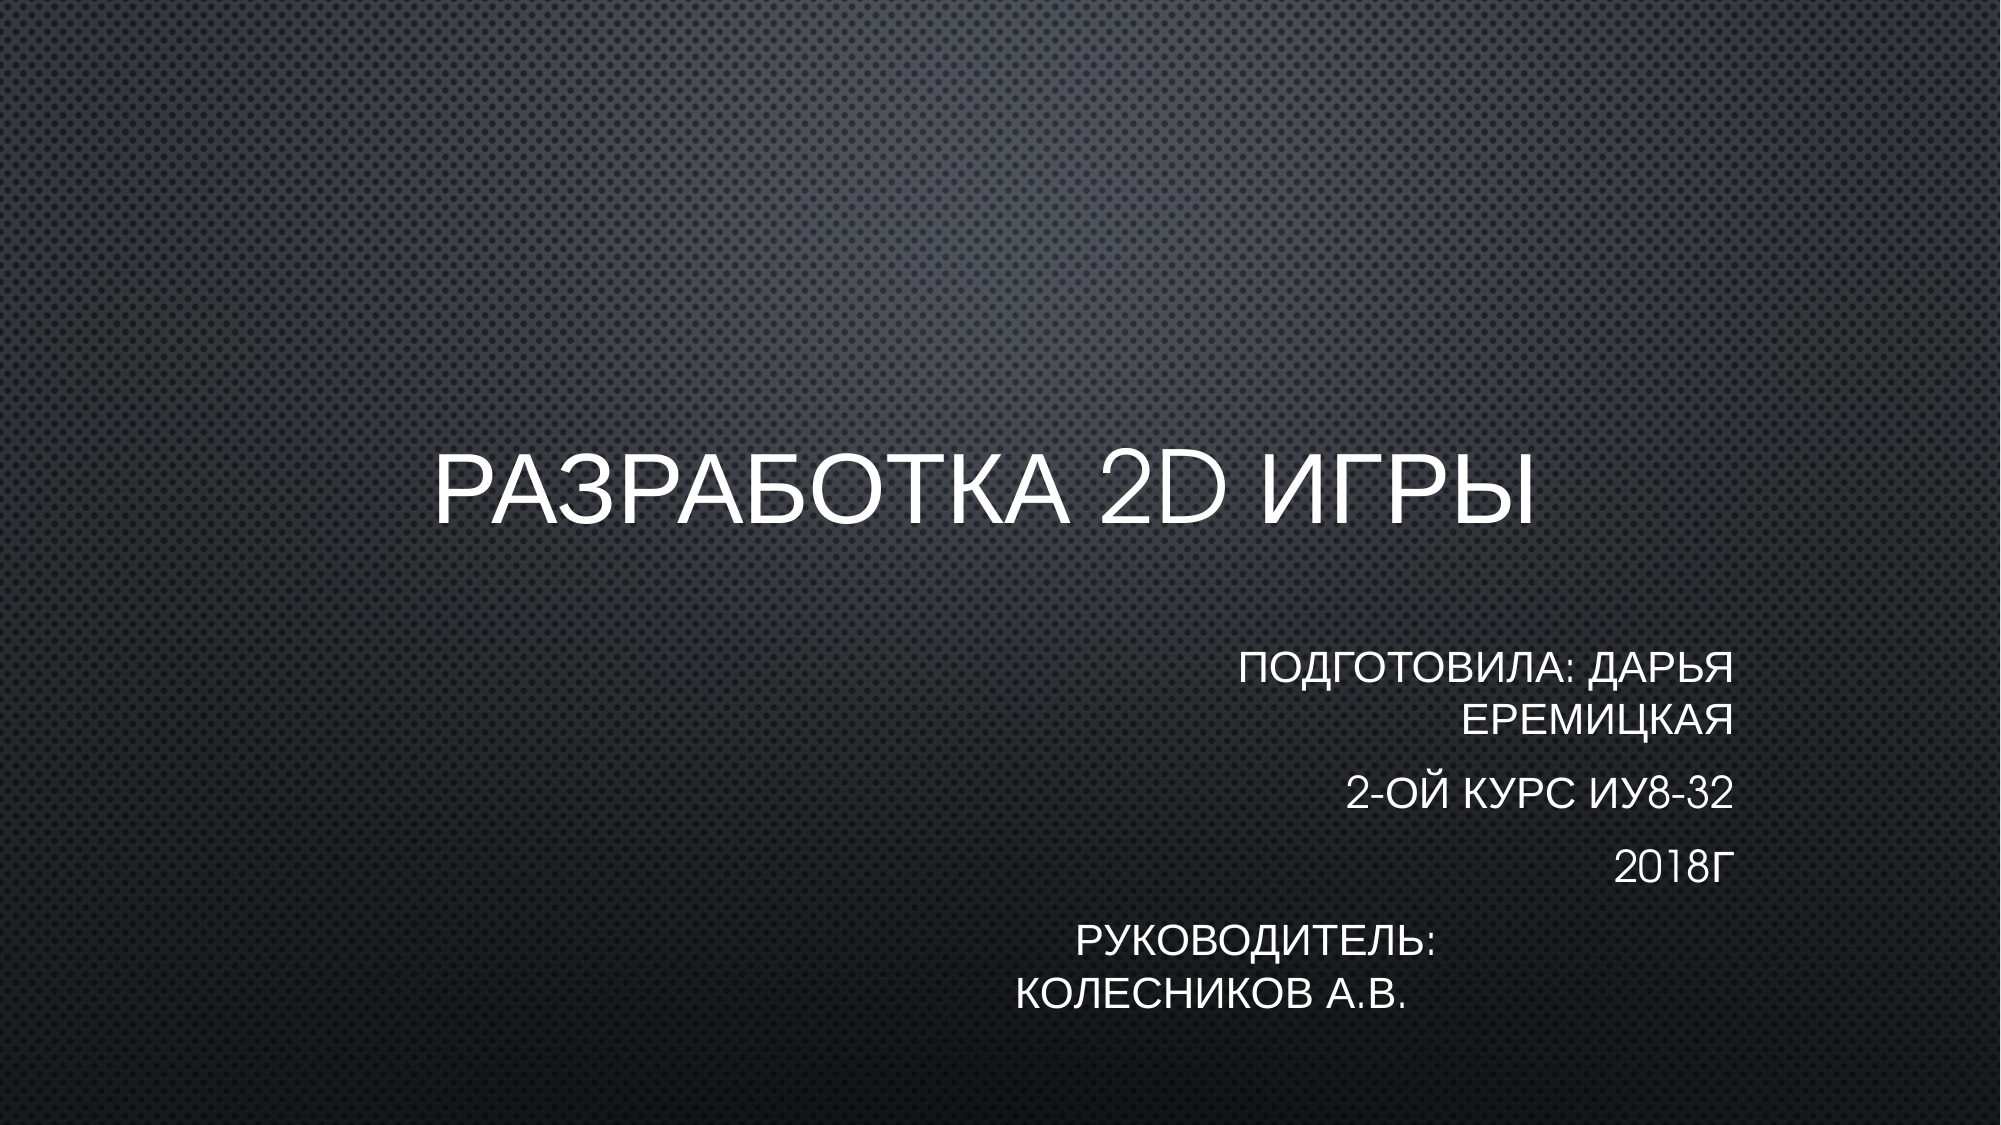

# Разработка 2D игры
Подготовила: Дарья Еремицкая
2-ой курс ИУ8-32
2018г
     Руководитель: Колесников А.В.